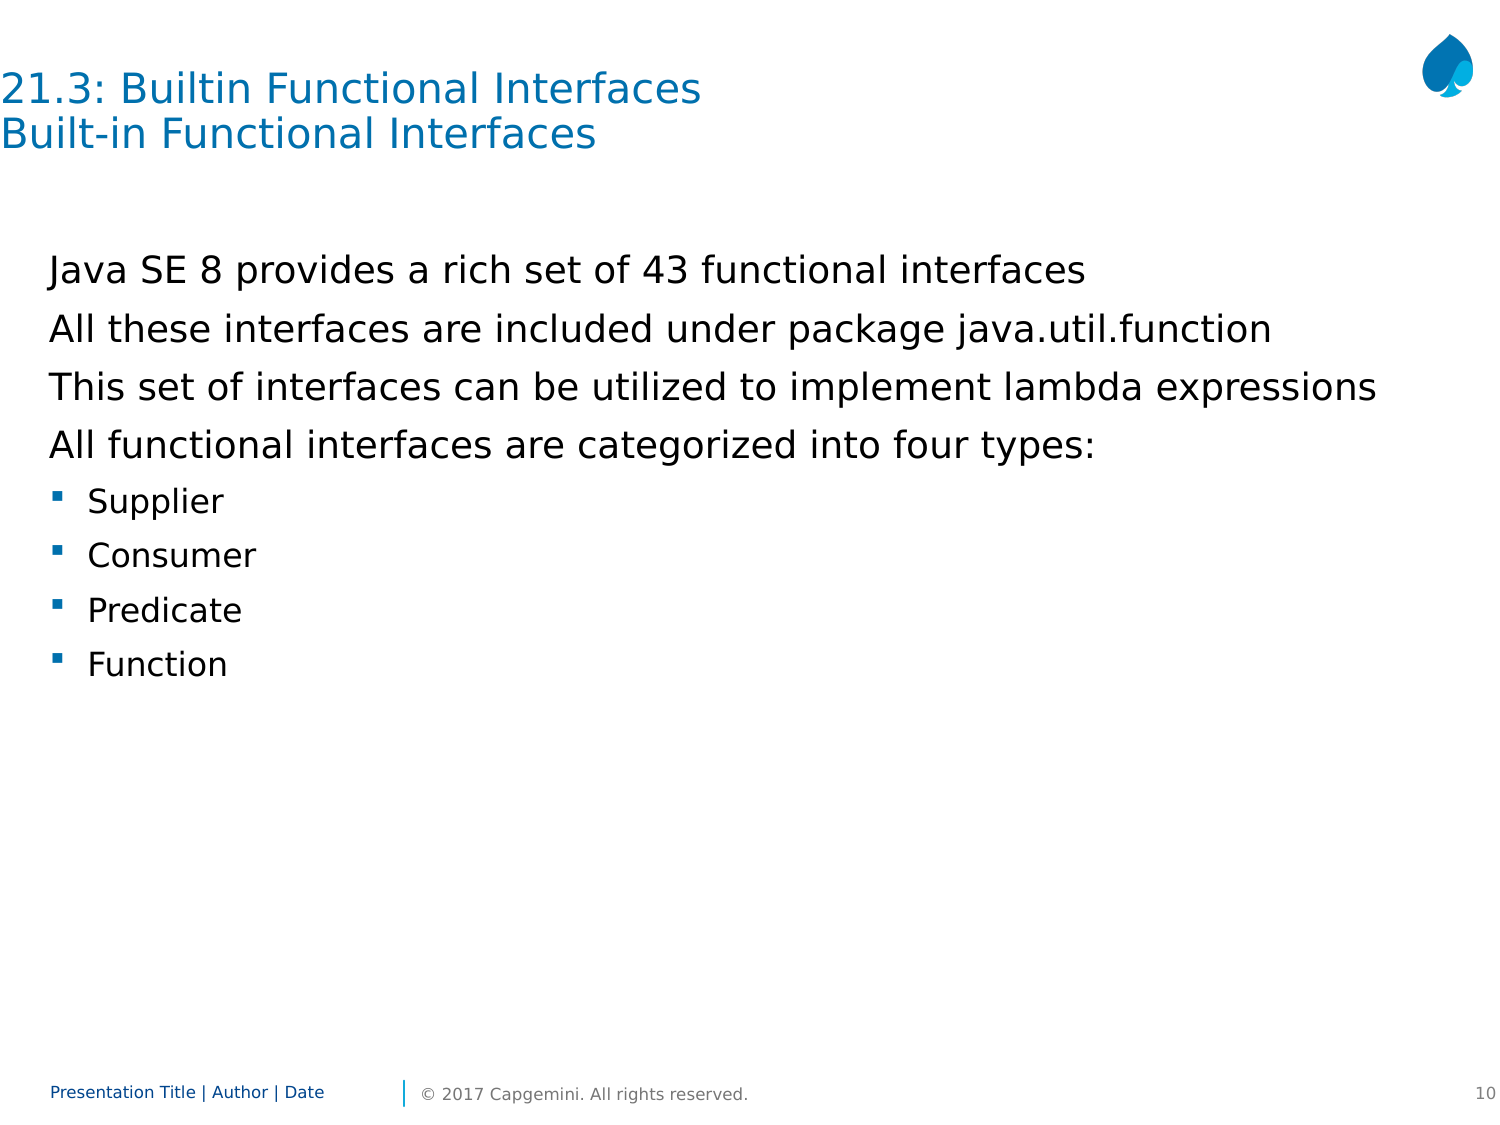

21.3: Builtin Functional Interfaces
Built-in Functional Interfaces
Java SE 8 provides a rich set of 43 functional interfaces
All these interfaces are included under package java.util.function
This set of interfaces can be utilized to implement lambda expressions
All functional interfaces are categorized into four types:
Supplier
Consumer
Predicate
Function